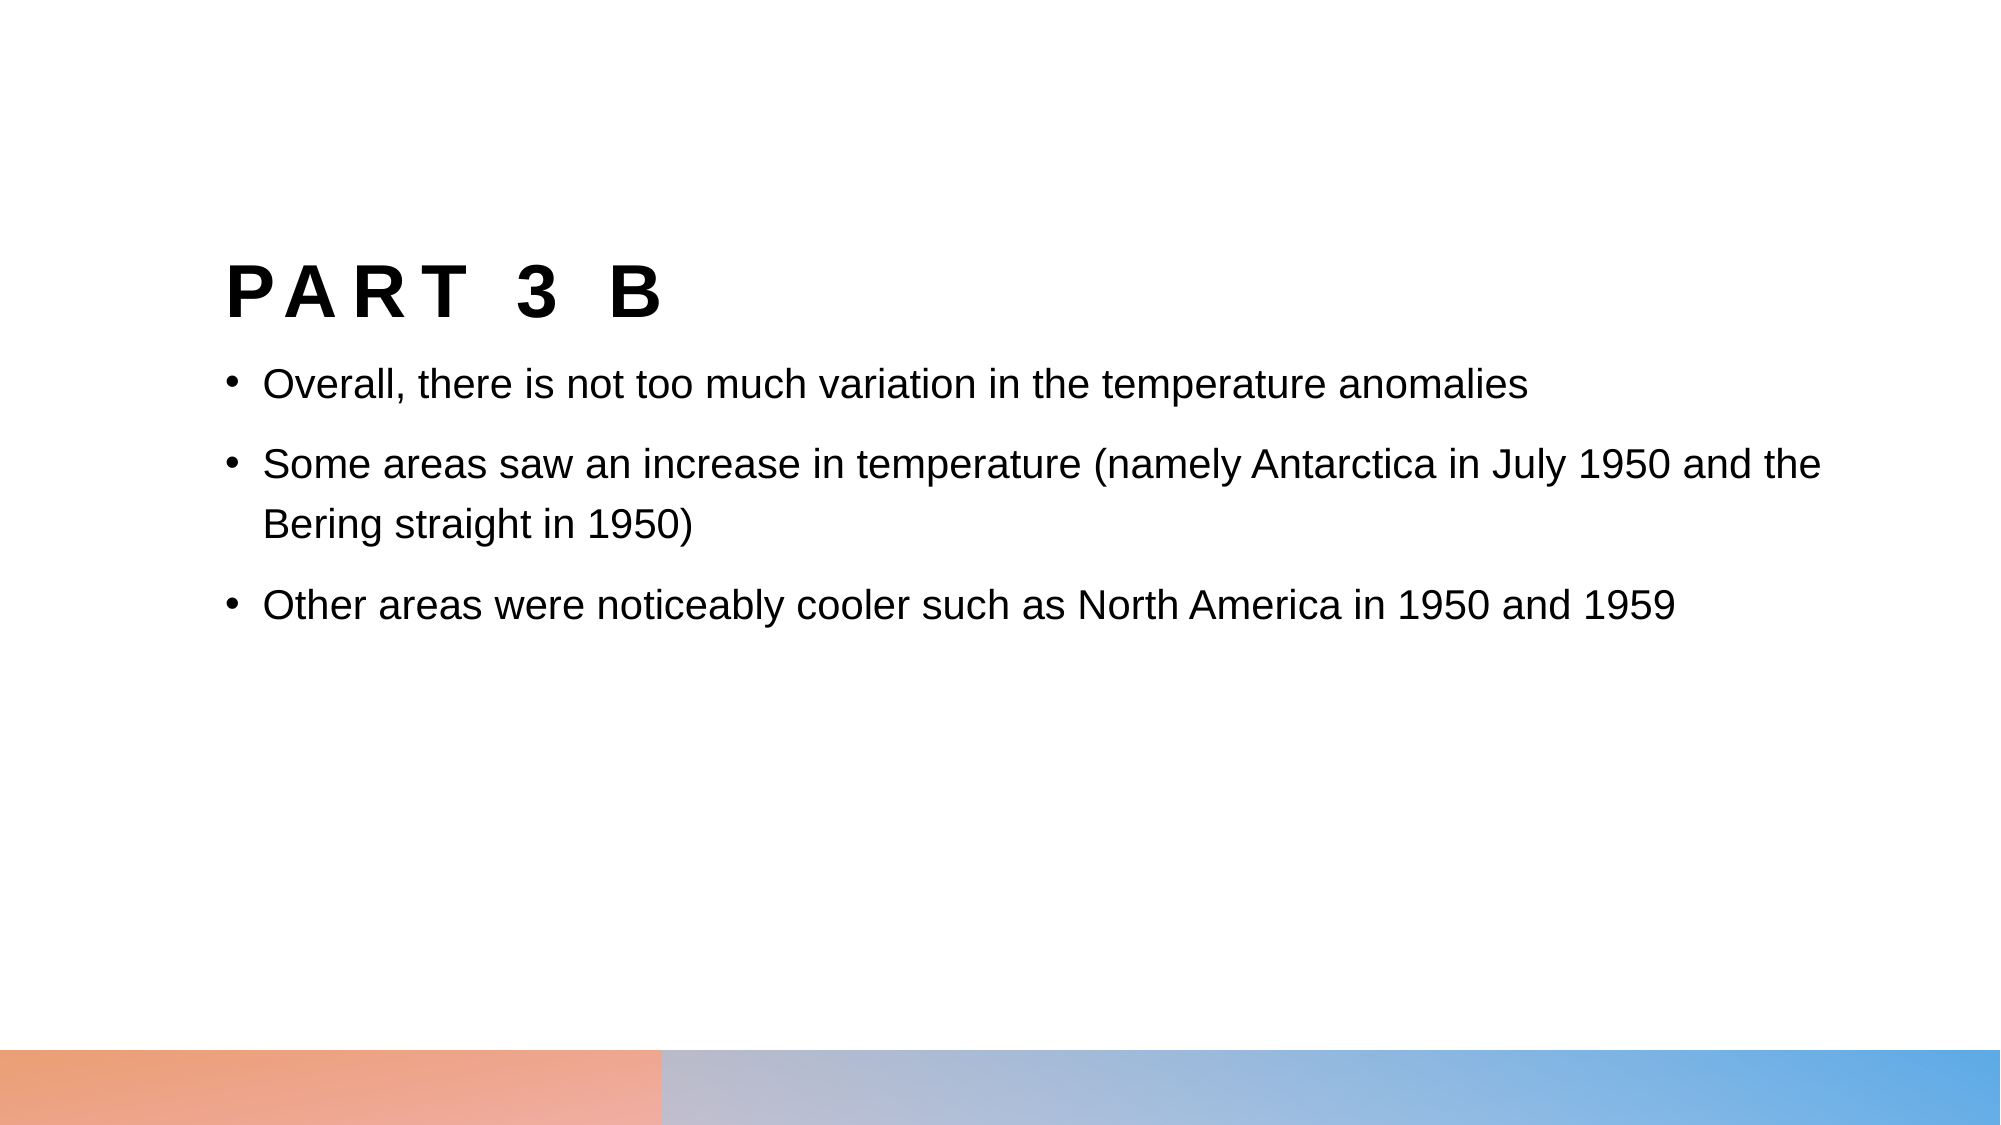

# Part 3 B
Overall, there is not too much variation in the temperature anomalies
Some areas saw an increase in temperature (namely Antarctica in July 1950 and the Bering straight in 1950)
Other areas were noticeably cooler such as North America in 1950 and 1959